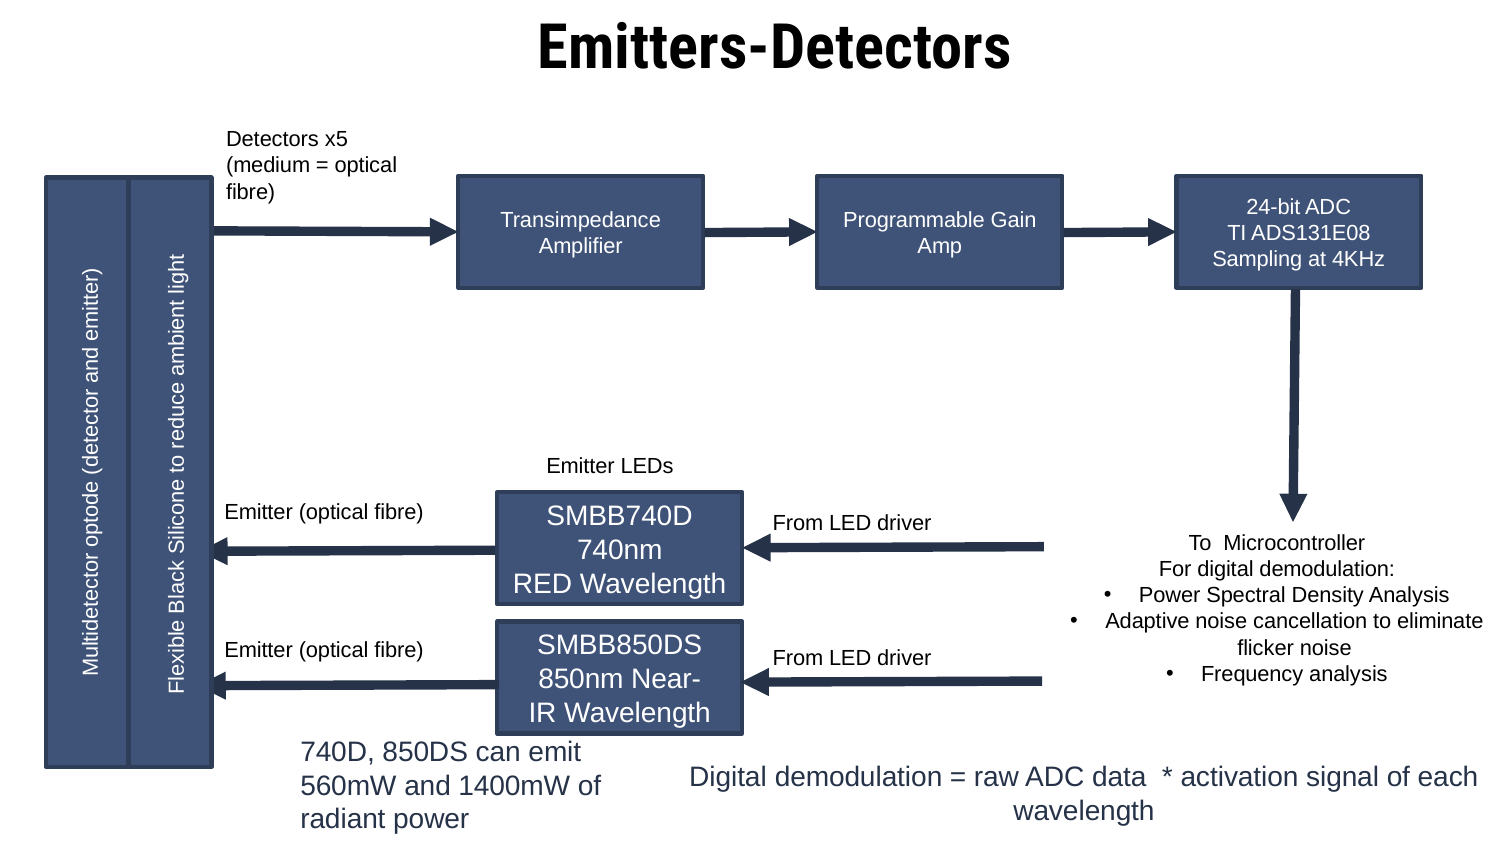

Emitters-Detectors
Detectors x5
(medium = optical fibre)
Transimpedance Amplifier
Programmable Gain Amp
24-bit ADC
TI ADS131E08
Sampling at 4KHz

Flexible Black Silicone to reduce ambient light

Emitter LEDs
Multidetector optode (detector and emitter)
SMBB740D
740nm RED Wavelength
Emitter (optical fibre)
From LED driver
To  Microcontroller
For digital demodulation:
Power Spectral Density Analysis
Adaptive noise cancellation to eliminate flicker noise
Frequency analysis
SMBB850DS
850nm Near-IR Wavelength
Emitter (optical fibre)
From LED driver
740D, 850DS can emit 560mW and 1400mW of radiant power
Digital demodulation = raw ADC data  * activation signal of each wavelength